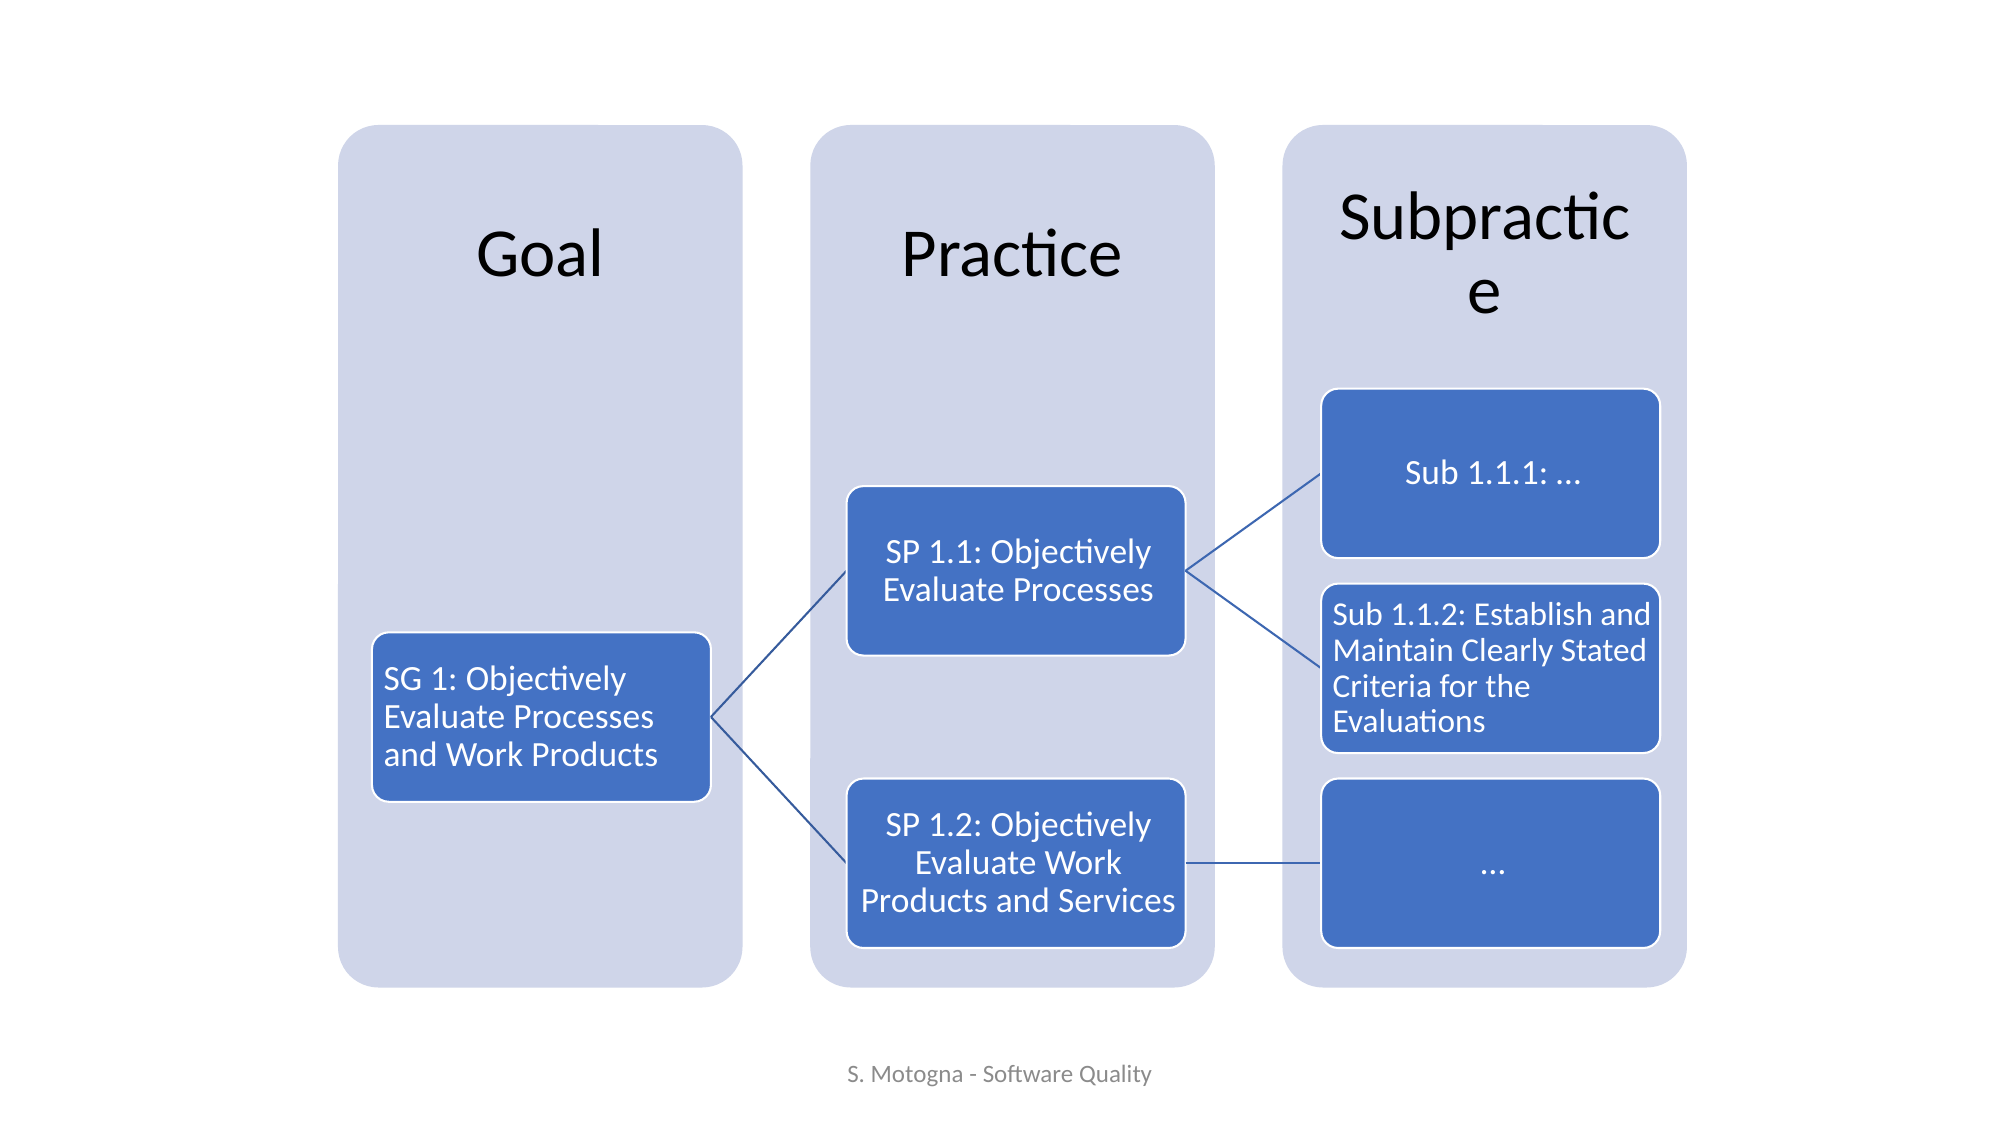

Subpractice
Practice
Goal
SG 1: Objectively Evaluate Processes and Work Products

SP 1.1: Objectively Evaluate Processes

Sub 1.1.1: …

Sub 1.1.2: Establish and Maintain Clearly Stated Criteria for the Evaluations

SP 1.2: Objectively Evaluate Work Products and Services

…
S. Motogna - Software Quality